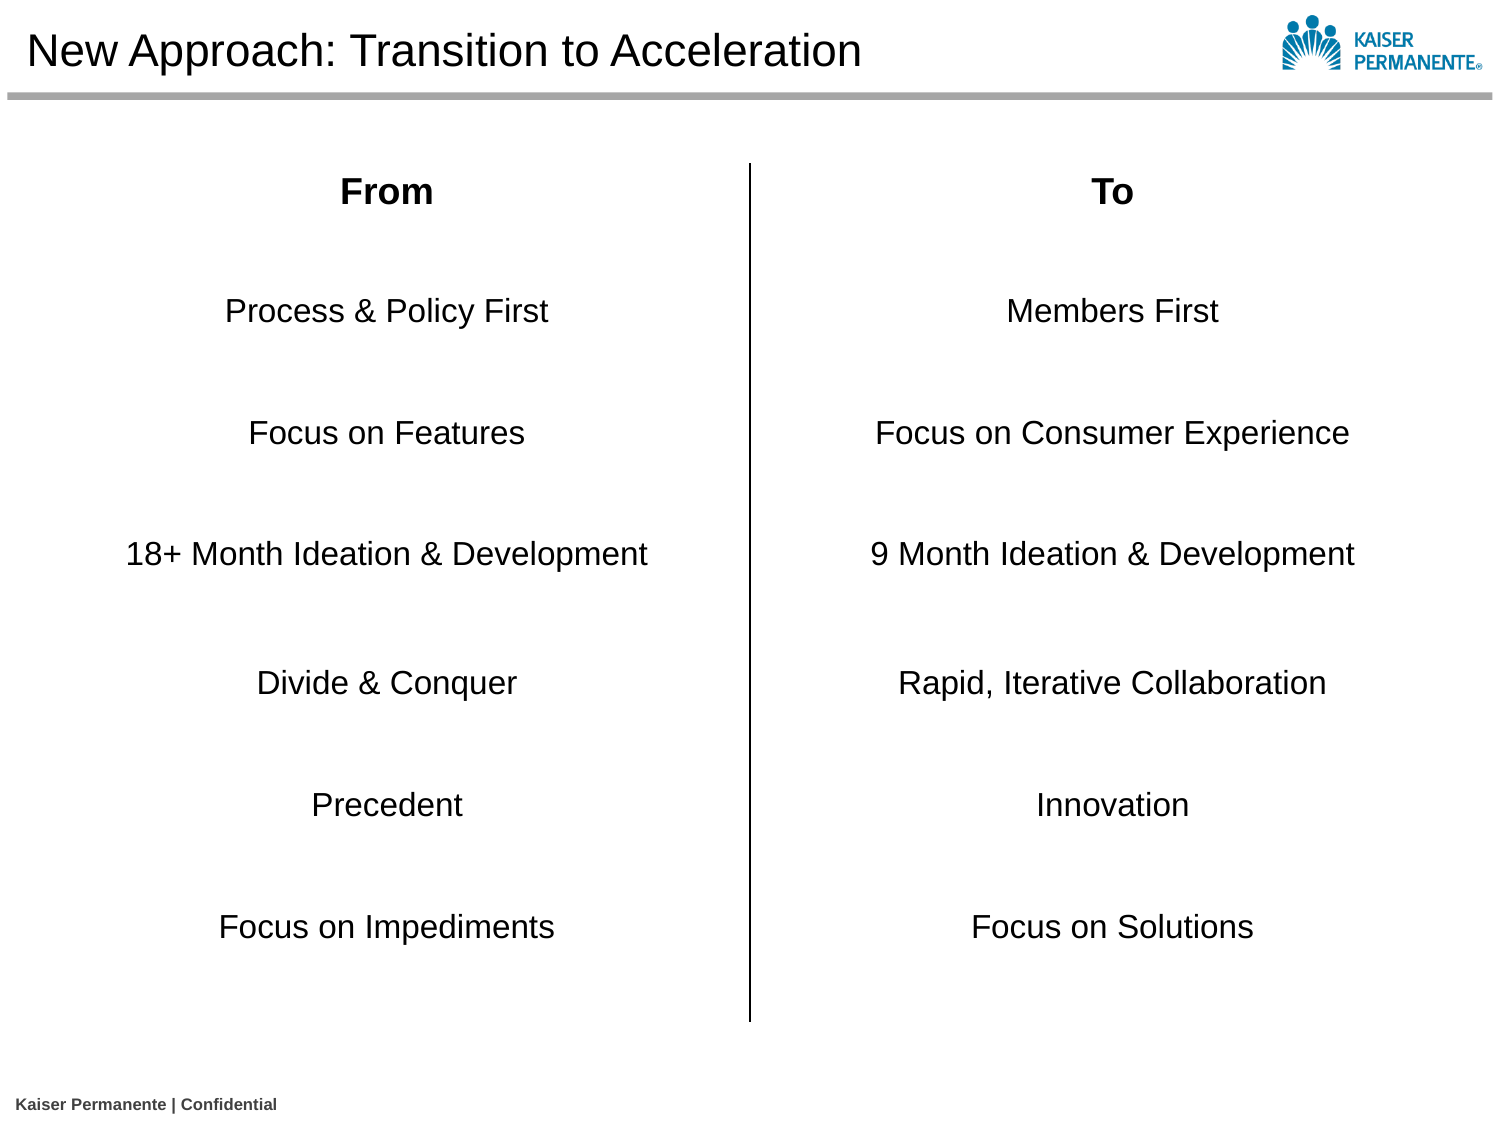

# New Approach: Transition to Acceleration
| From | To |
| --- | --- |
|  |  |
| Process & Policy First | Members First |
|  |  |
| Focus on Features | Focus on Consumer Experience |
|  |  |
| 18+ Month Ideation & Development | 9 Month Ideation & Development |
|  |  |
| Divide & Conquer | Rapid, Iterative Collaboration |
|  |  |
| Precedent | Innovation |
|  |  |
| Focus on Impediments | Focus on Solutions |
|  |  |